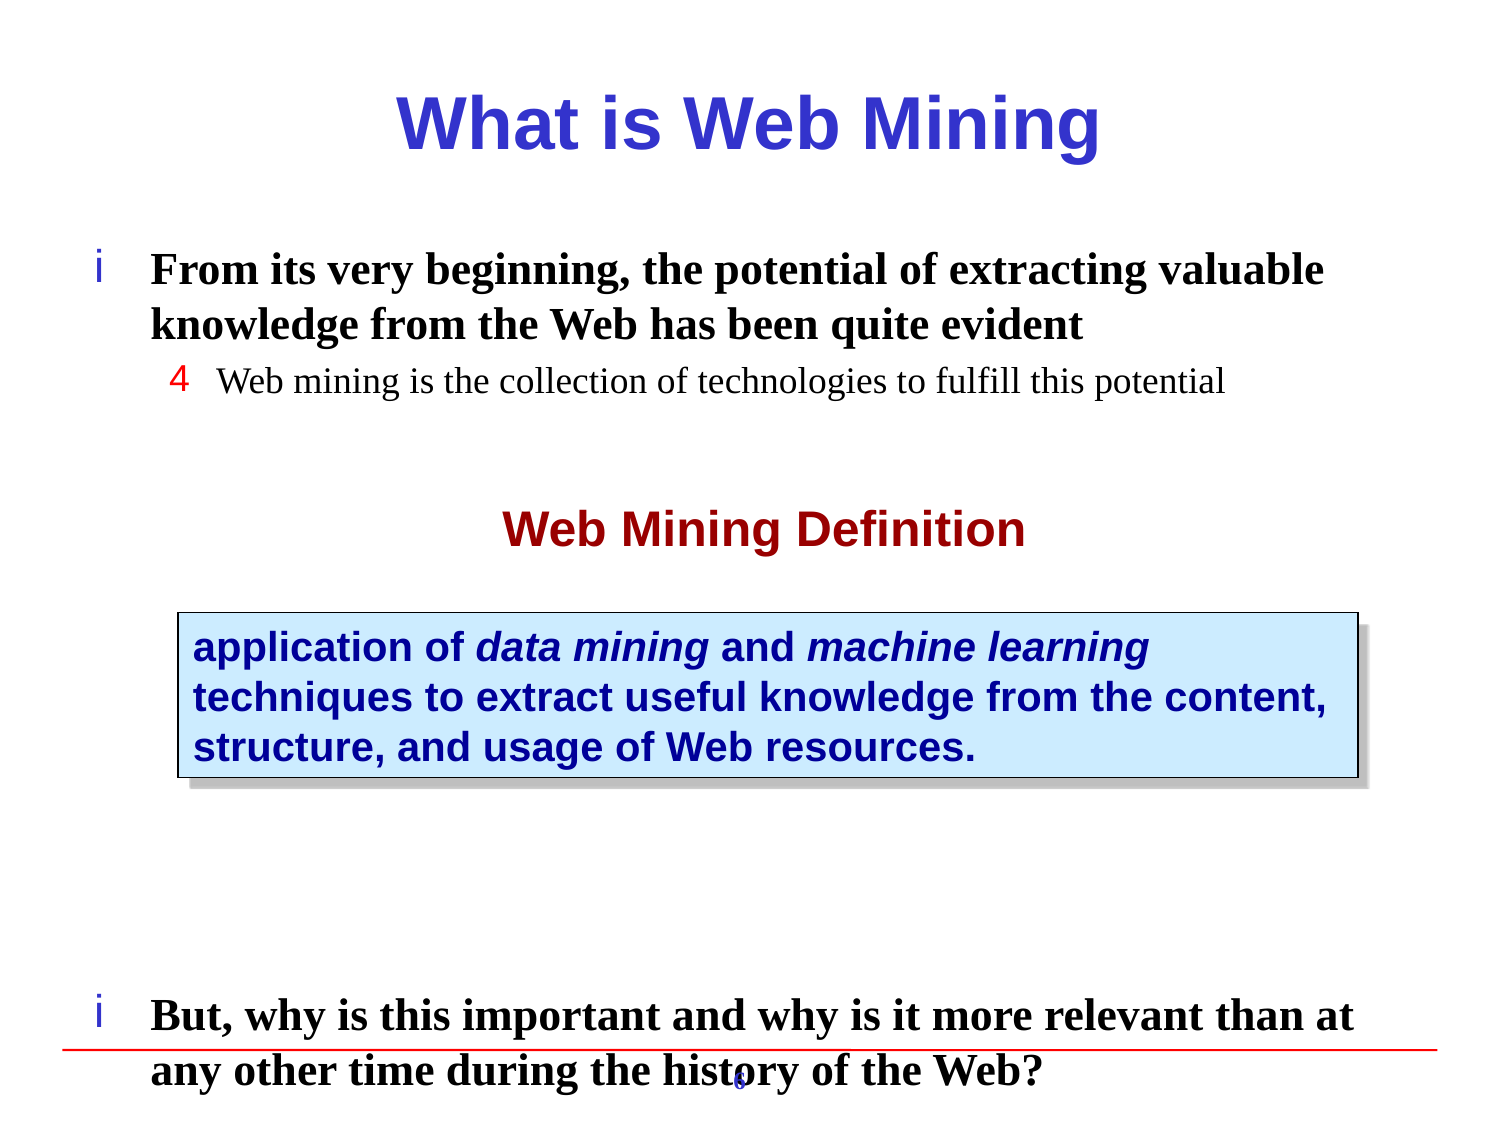

# What is Web Mining
From its very beginning, the potential of extracting valuable knowledge from the Web has been quite evident
Web mining is the collection of technologies to fulfill this potential

But, why is this important and why is it more relevant than at any other time during the history of the Web?
Web Mining Definition
application of data mining and machine learning techniques to extract useful knowledge from the content, structure, and usage of Web resources.
6